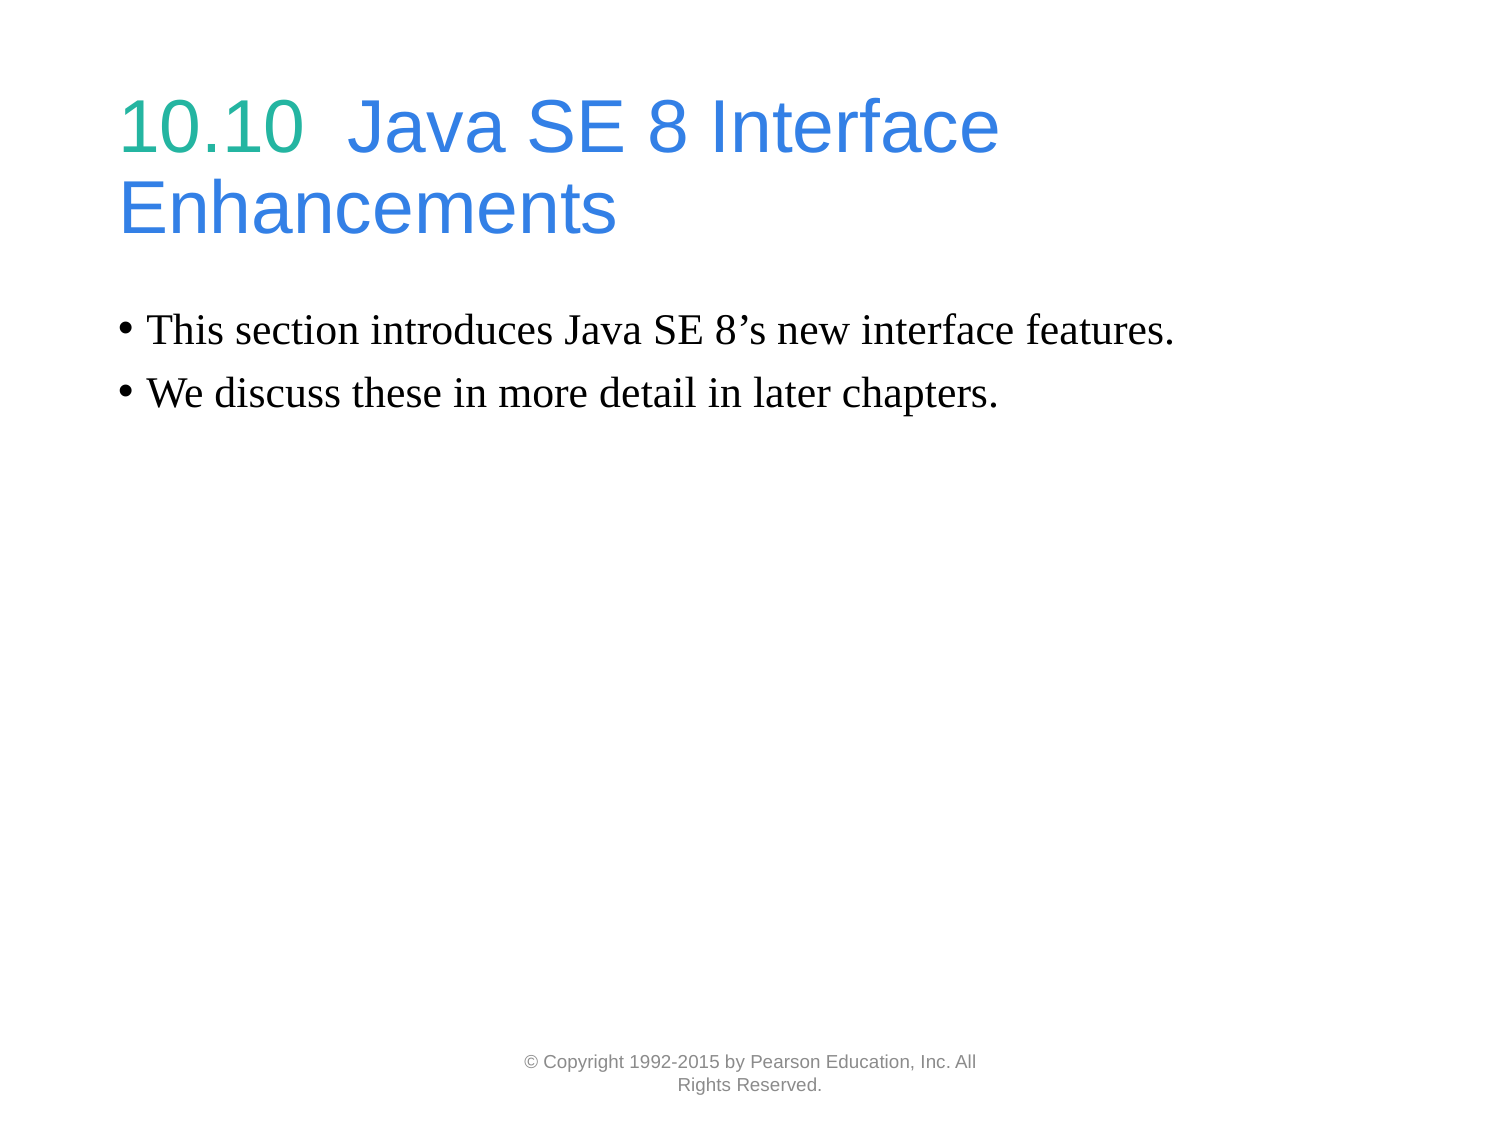

# 10.10  Java SE 8 Interface Enhancements
This section introduces Java SE 8’s new interface features.
We discuss these in more detail in later chapters.
© Copyright 1992-2015 by Pearson Education, Inc. All Rights Reserved.